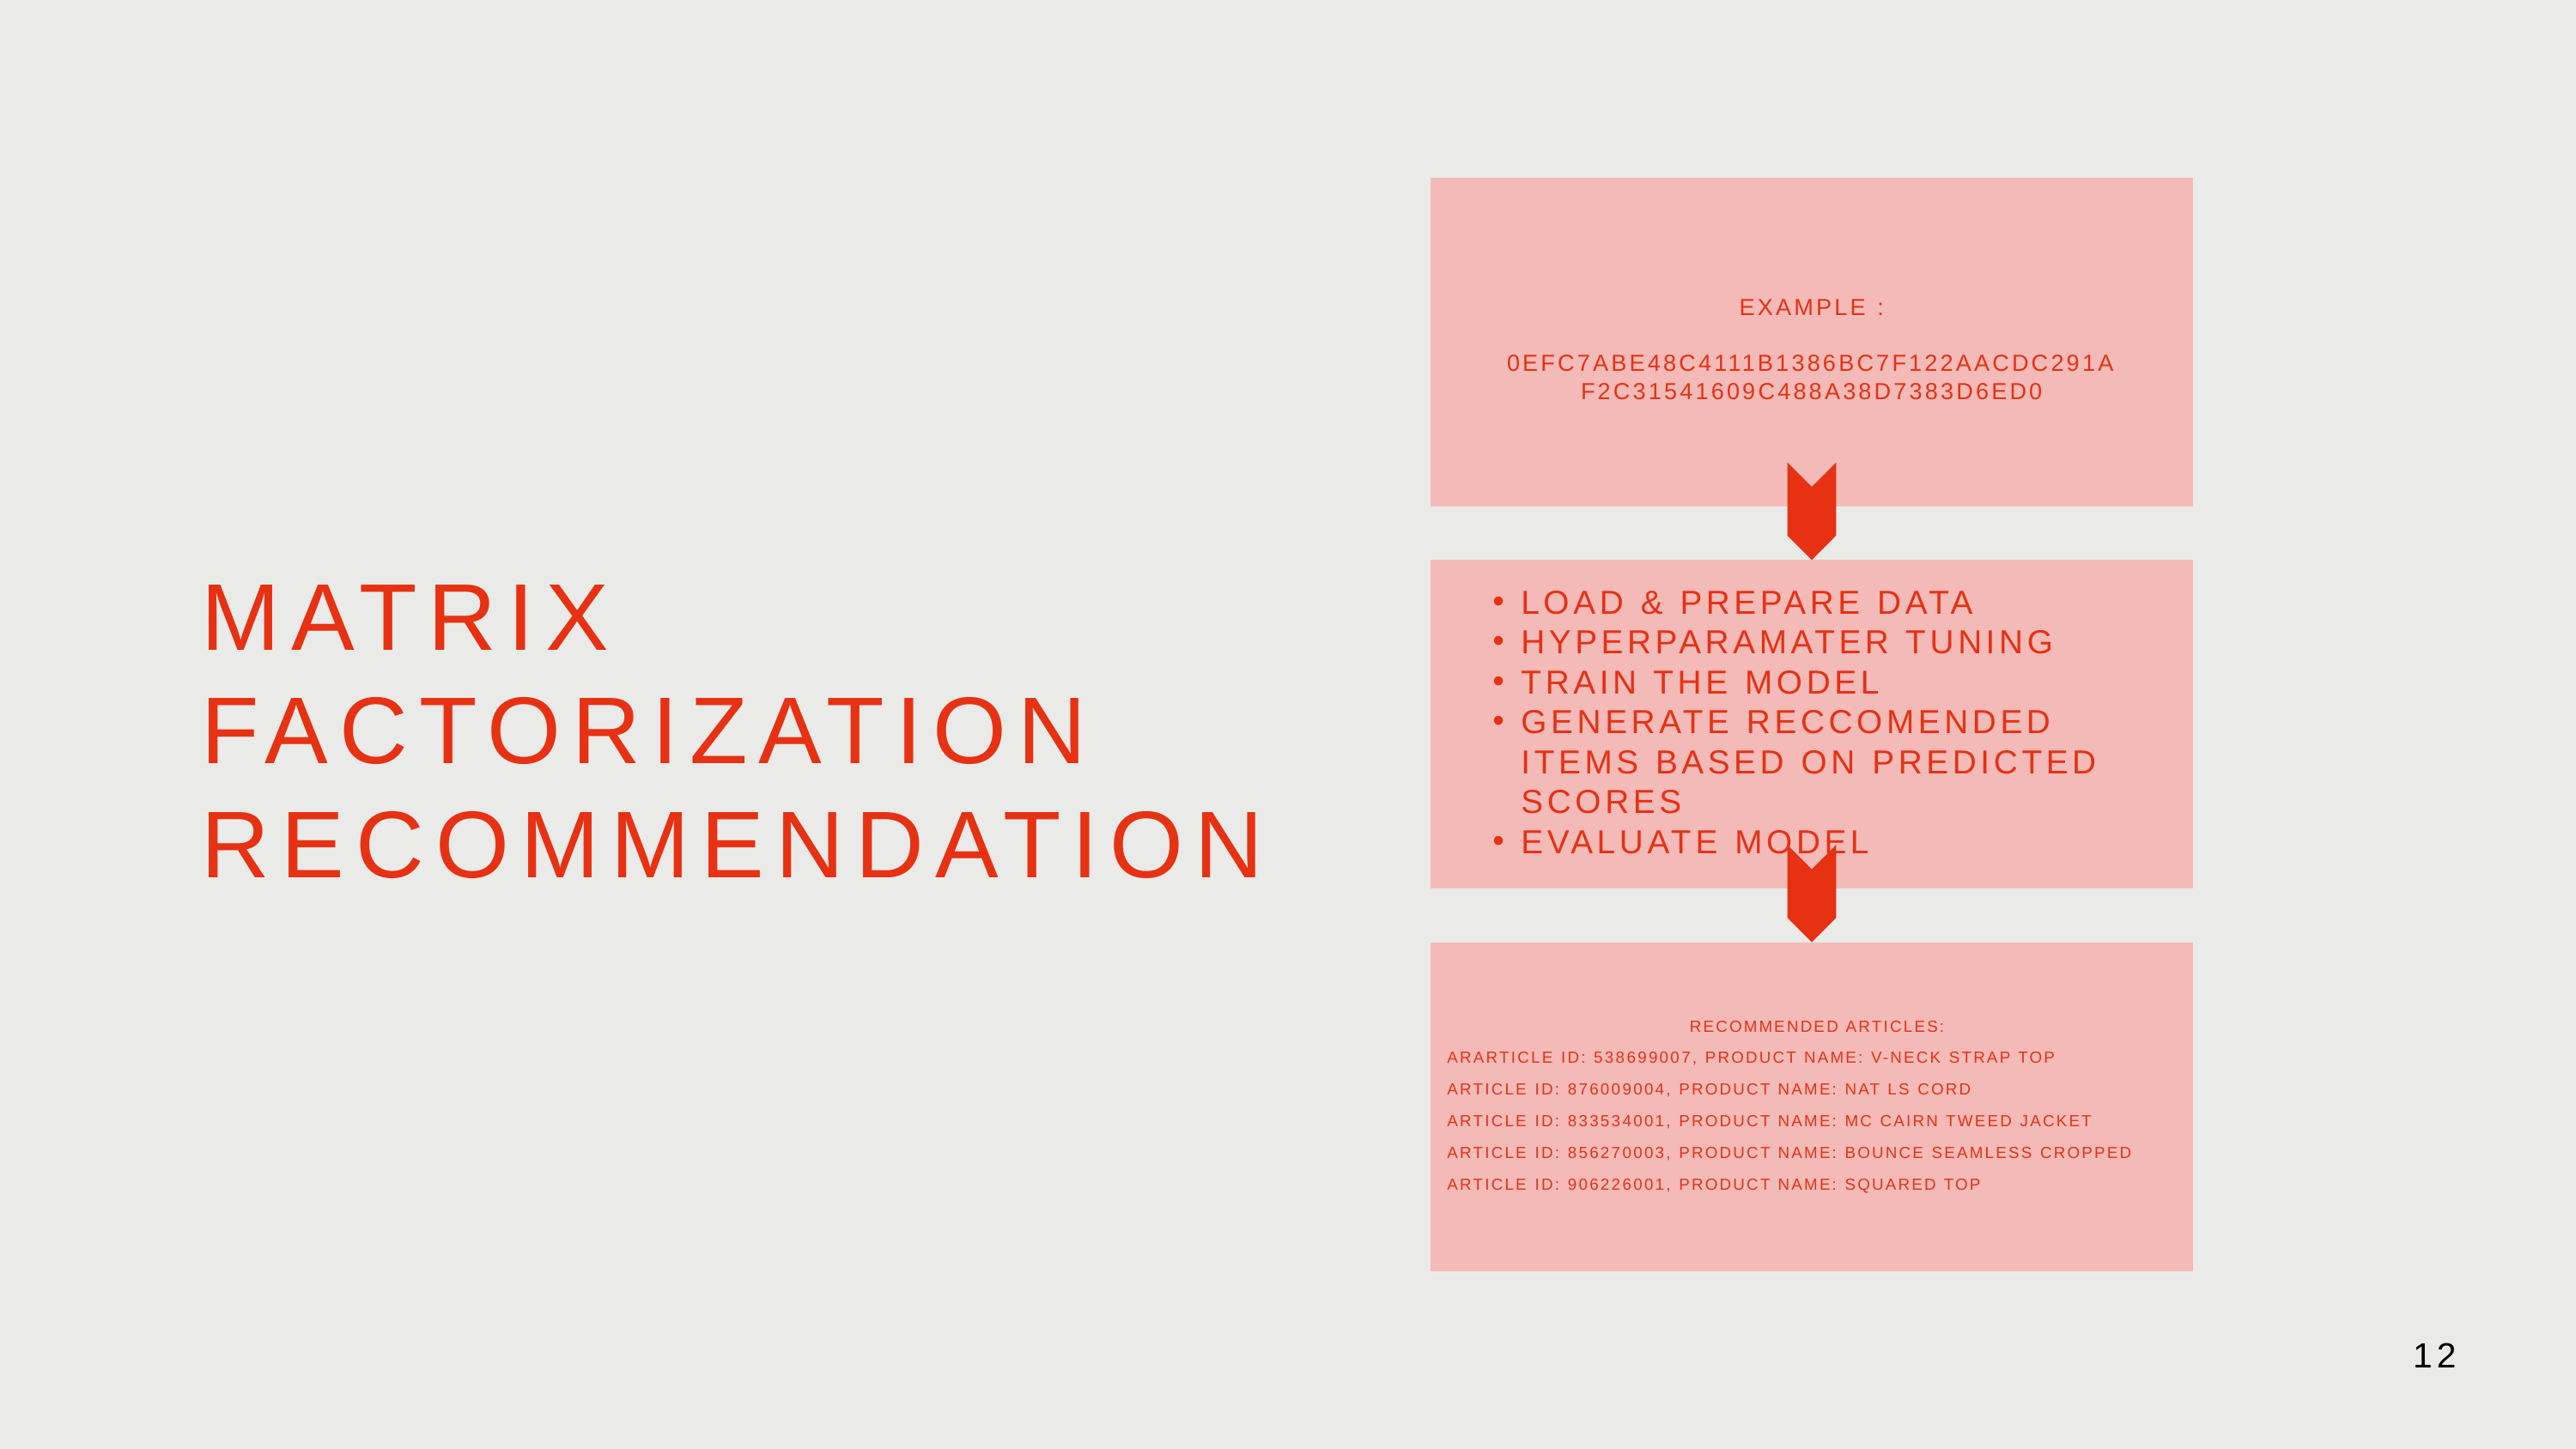

EXAMPLE :

0EFC7ABE48C4111B1386BC7F122AACDC291AF2C31541609C488A38D7383D6ED0

MATRIX FACTORIZATION
RECOMMENDATION

LOAD & PREPARE DATA
HYPERPARAMATER TUNING
TRAIN THE MODEL
GENERATE RECCOMENDED ITEMS BASED ON PREDICTED SCORES
EVALUATE MODEL

RECOMMENDED ARTICLES:
ARARTICLE ID: 538699007, PRODUCT NAME: V-NECK STRAP TOP
ARTICLE ID: 876009004, PRODUCT NAME: NAT LS CORD
ARTICLE ID: 833534001, PRODUCT NAME: MC CAIRN TWEED JACKET
ARTICLE ID: 856270003, PRODUCT NAME: BOUNCE SEAMLESS CROPPED
ARTICLE ID: 906226001, PRODUCT NAME: SQUARED TOP

12